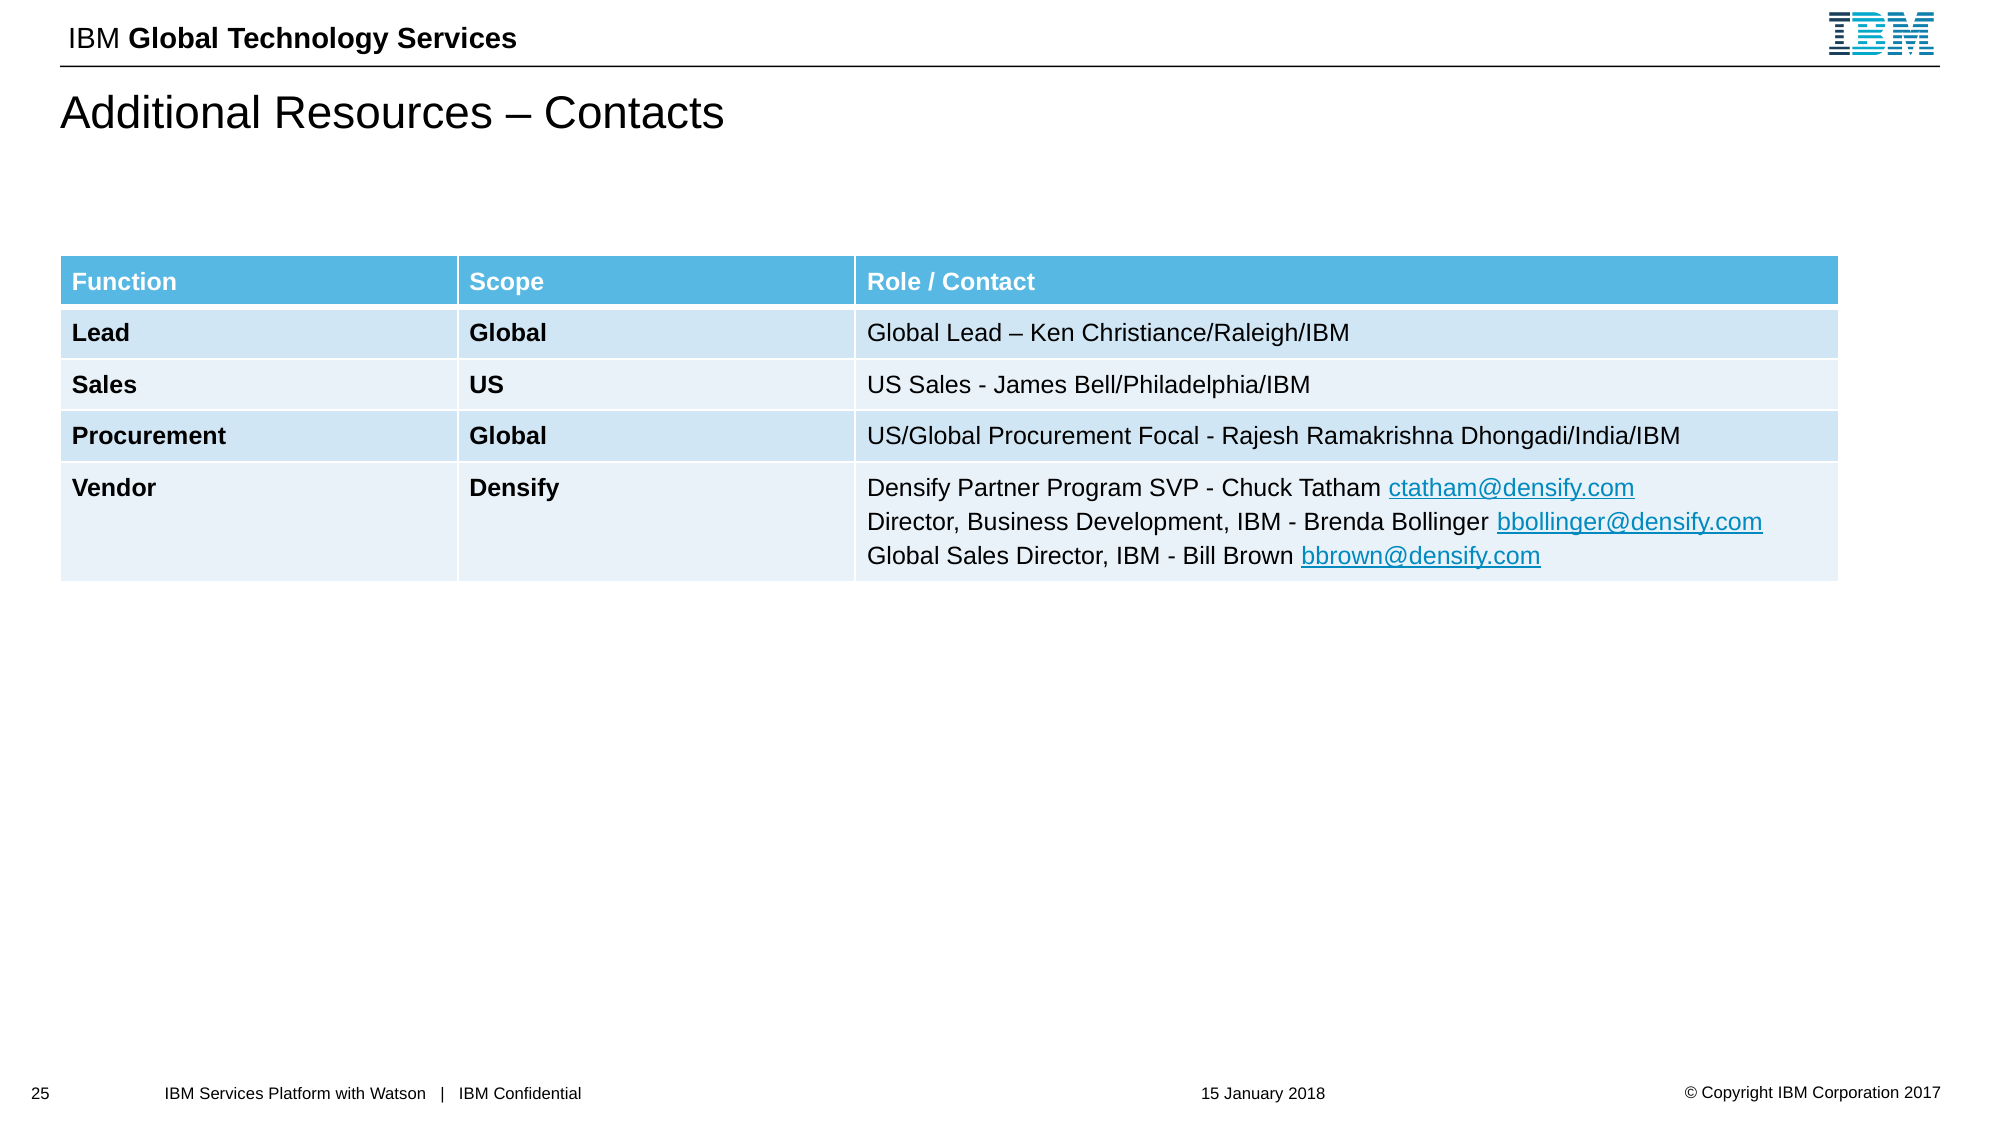

# Additional Resources – Contacts
Content Guidance:
Identify where or who the Architect can contact to obtain additional information or assistance.
Who are the global and geography contacts for each of the following:
Sales assistance
Solution costing or pricing assistance
Solution technical design assistance
Offering / Service delivery
For each describe their:
Function
Scope (esp. by geography, platform etc.)
Role
Contact Name / Details
| Function | Scope | Role / Contact |
| --- | --- | --- |
| Lead | Global | Global Lead – Ken Christiance/Raleigh/IBM |
| Sales | US | US Sales - James Bell/Philadelphia/IBM |
| Procurement | Global | US/Global Procurement Focal - Rajesh Ramakrishna Dhongadi/India/IBM |
| Vendor | Densify | Densify Partner Program SVP - Chuck Tatham ctatham@densify.com Director, Business Development, IBM - Brenda Bollinger bbollinger@densify.com Global Sales Director, IBM - Bill Brown bbrown@densify.com |
25
IBM Services Platform with Watson   |   IBM Confidential
15 January 2018